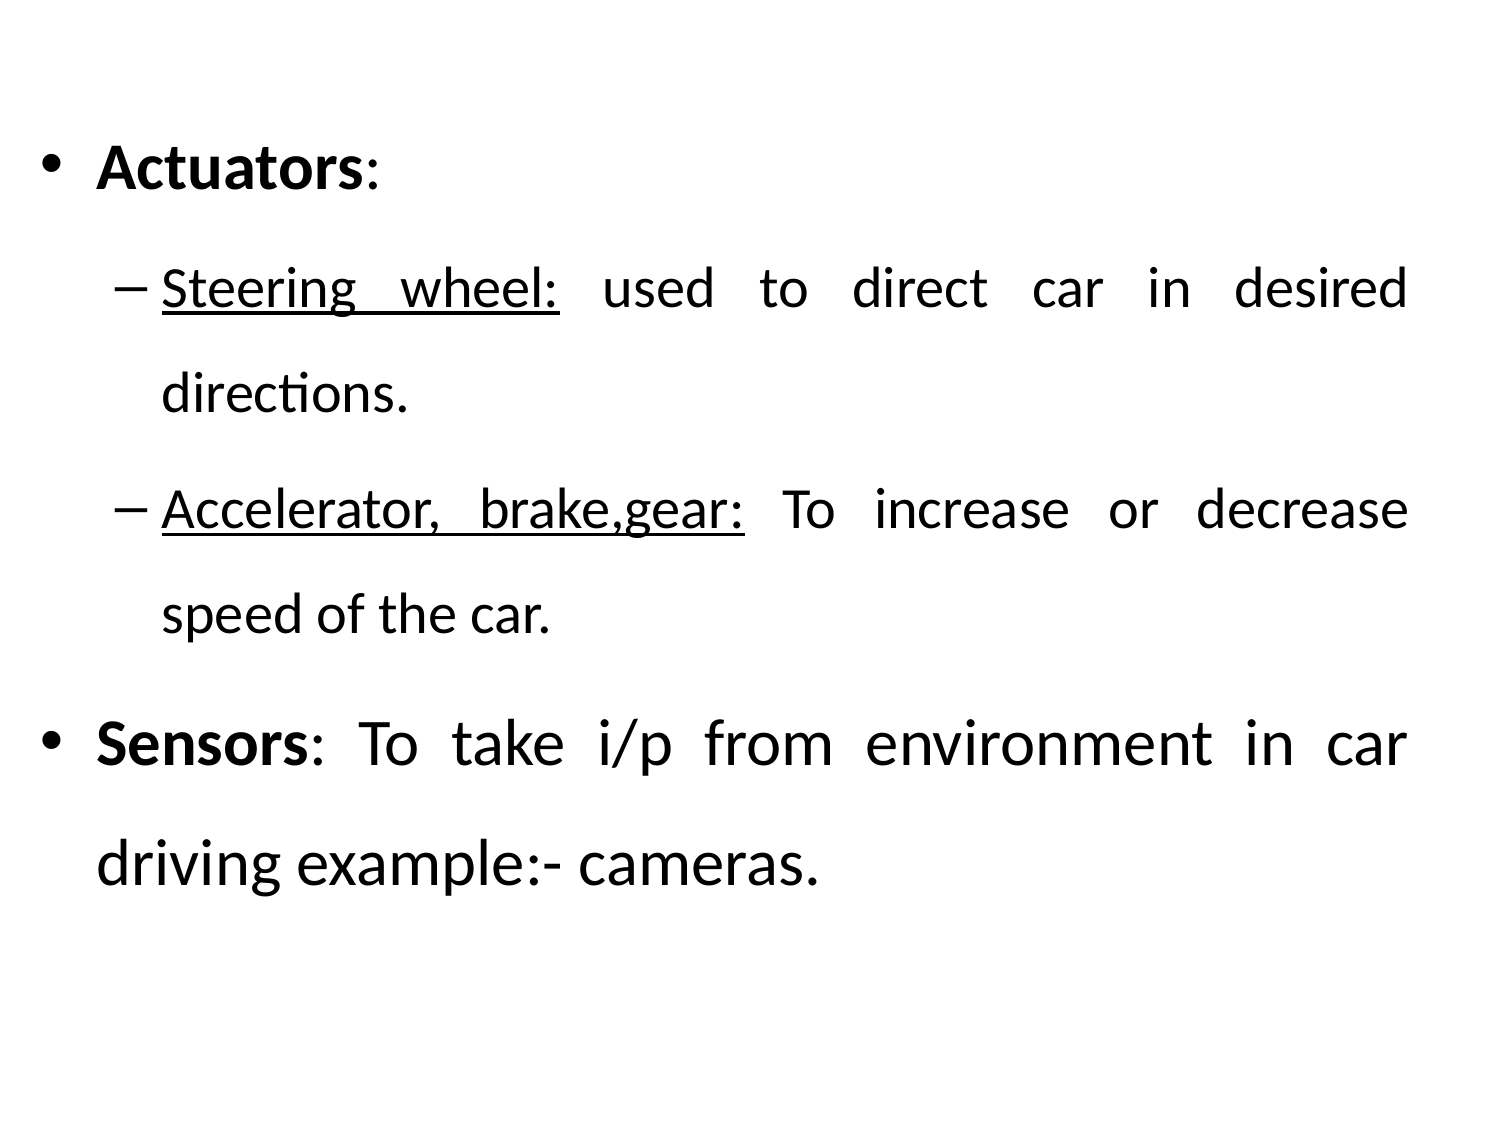

Actuators:
Steering wheel: used to direct car in desired directions.
Accelerator, brake,gear: To increase or decrease speed of the car.
Sensors: To take i/p from environment in car driving example:- cameras.